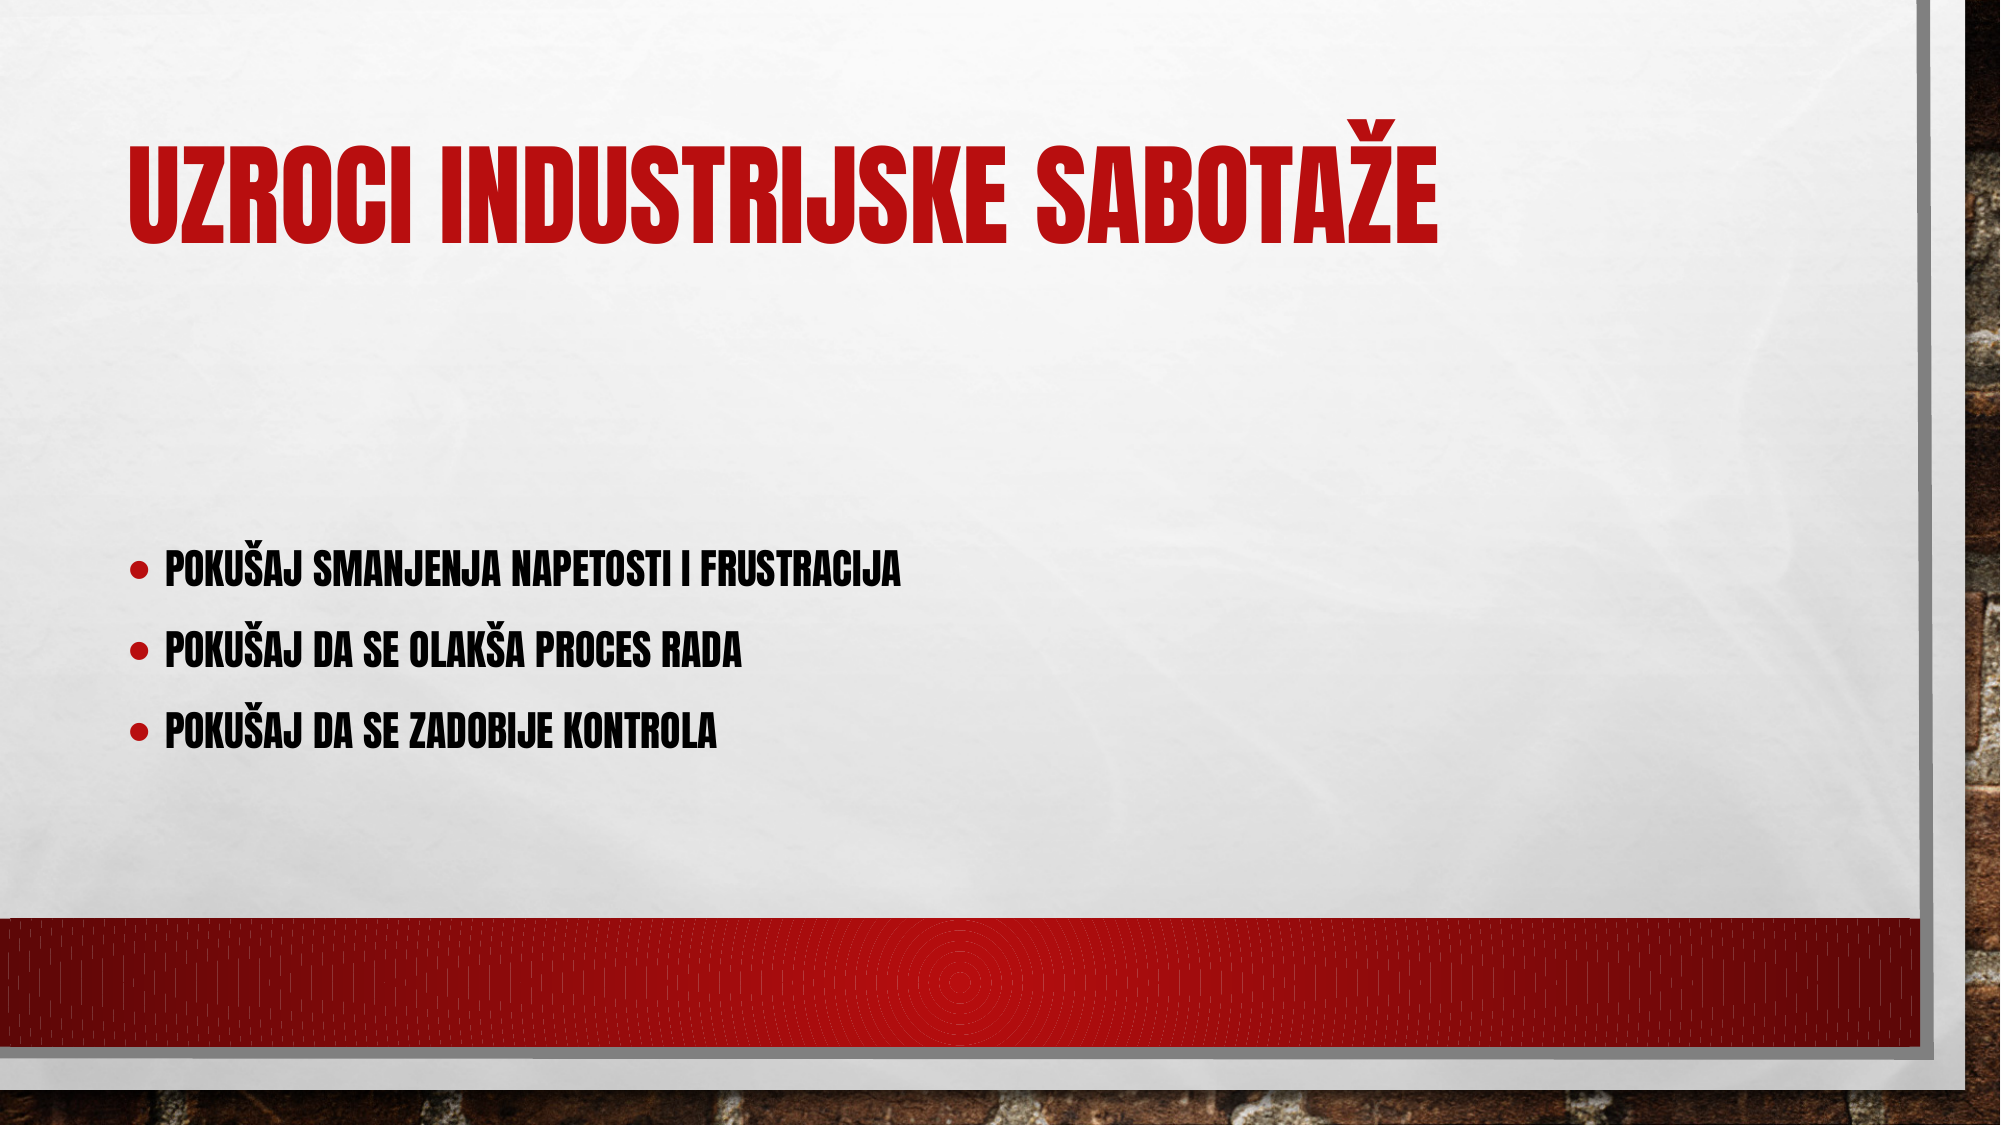

# uzroci industrijske sabotaže

pokušaj smanjenja napetosti i frustracija
pokušaj da se olakša proces rada
pokušaj da se zadobije kontrola